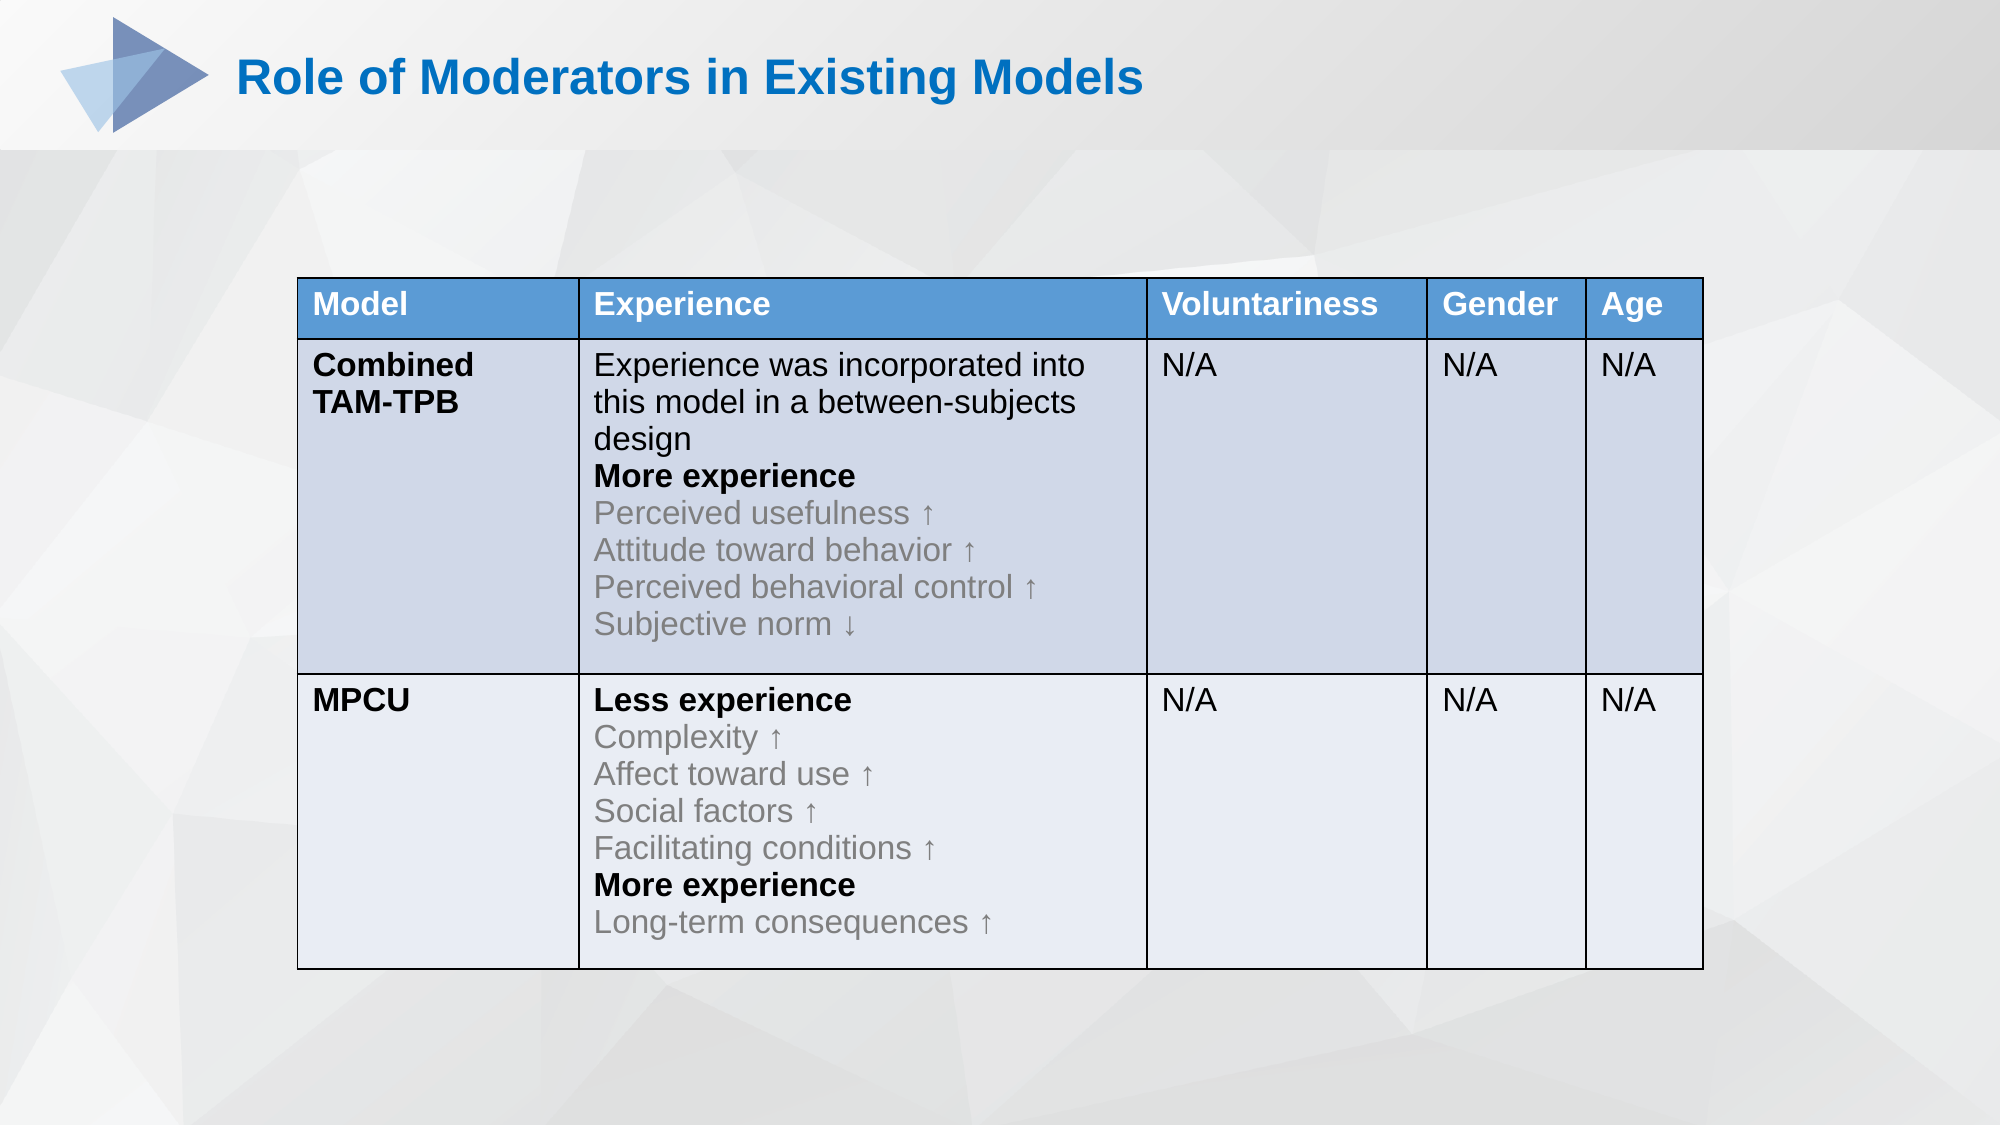

# Role of Moderators in Existing Models

Role of Moderators in Existing Models
| Model | Experience | Voluntariness | Gender | Age |
| --- | --- | --- | --- | --- |
| Combined TAM-TPB | Experience was incorporated into this model in a between-subjects design More experience Perceived usefulness ↑ Attitude toward behavior ↑ Perceived behavioral control ↑ Subjective norm ↓ | N/A | N/A | N/A |
| MPCU | Less experience Complexity ↑ Affect toward use ↑ Social factors ↑ Facilitating conditions ↑ More experience Long-term consequences ↑ | N/A | N/A | N/A |